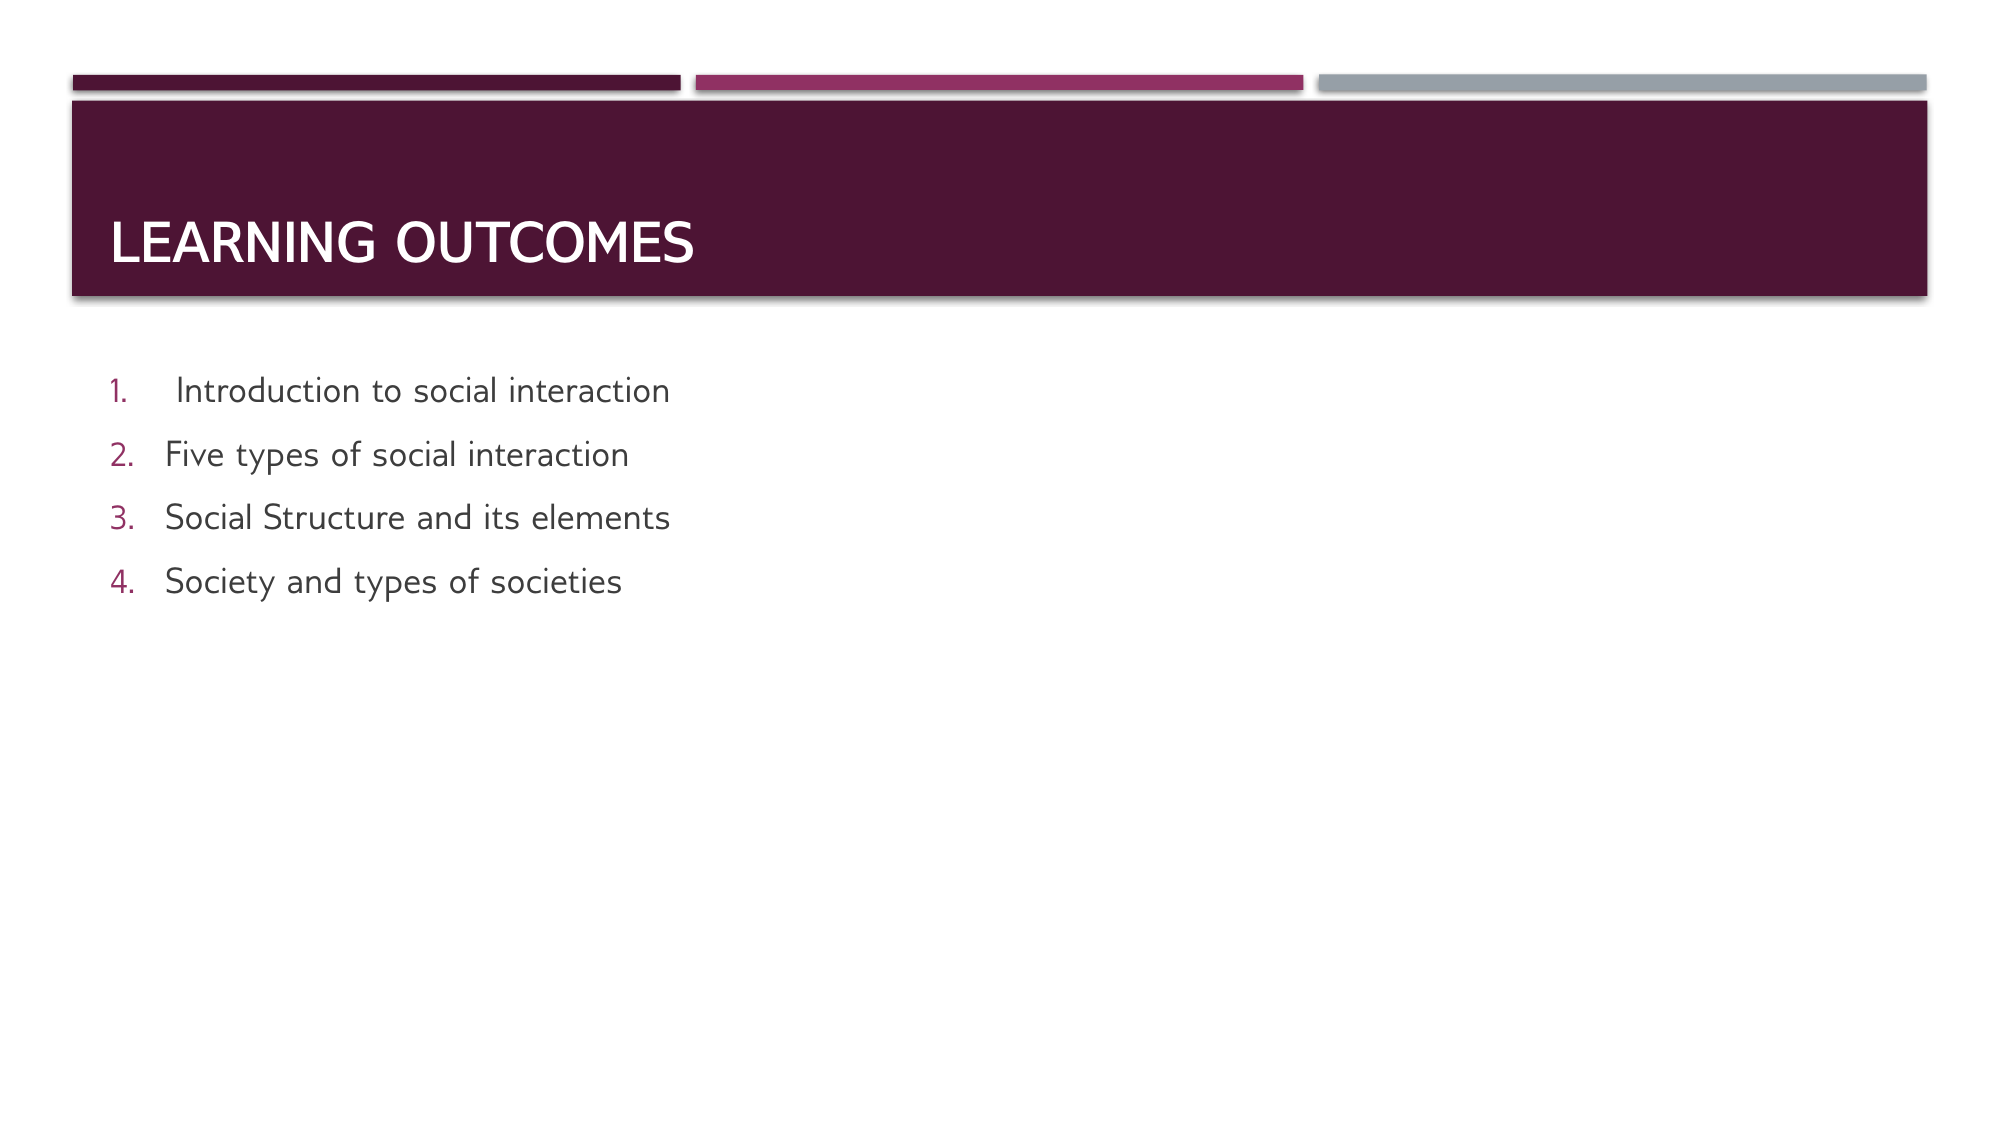

# LEARNING OUTCOMES
 Introduction to social interaction
Five types of social interaction
Social Structure and its elements
Society and types of societies